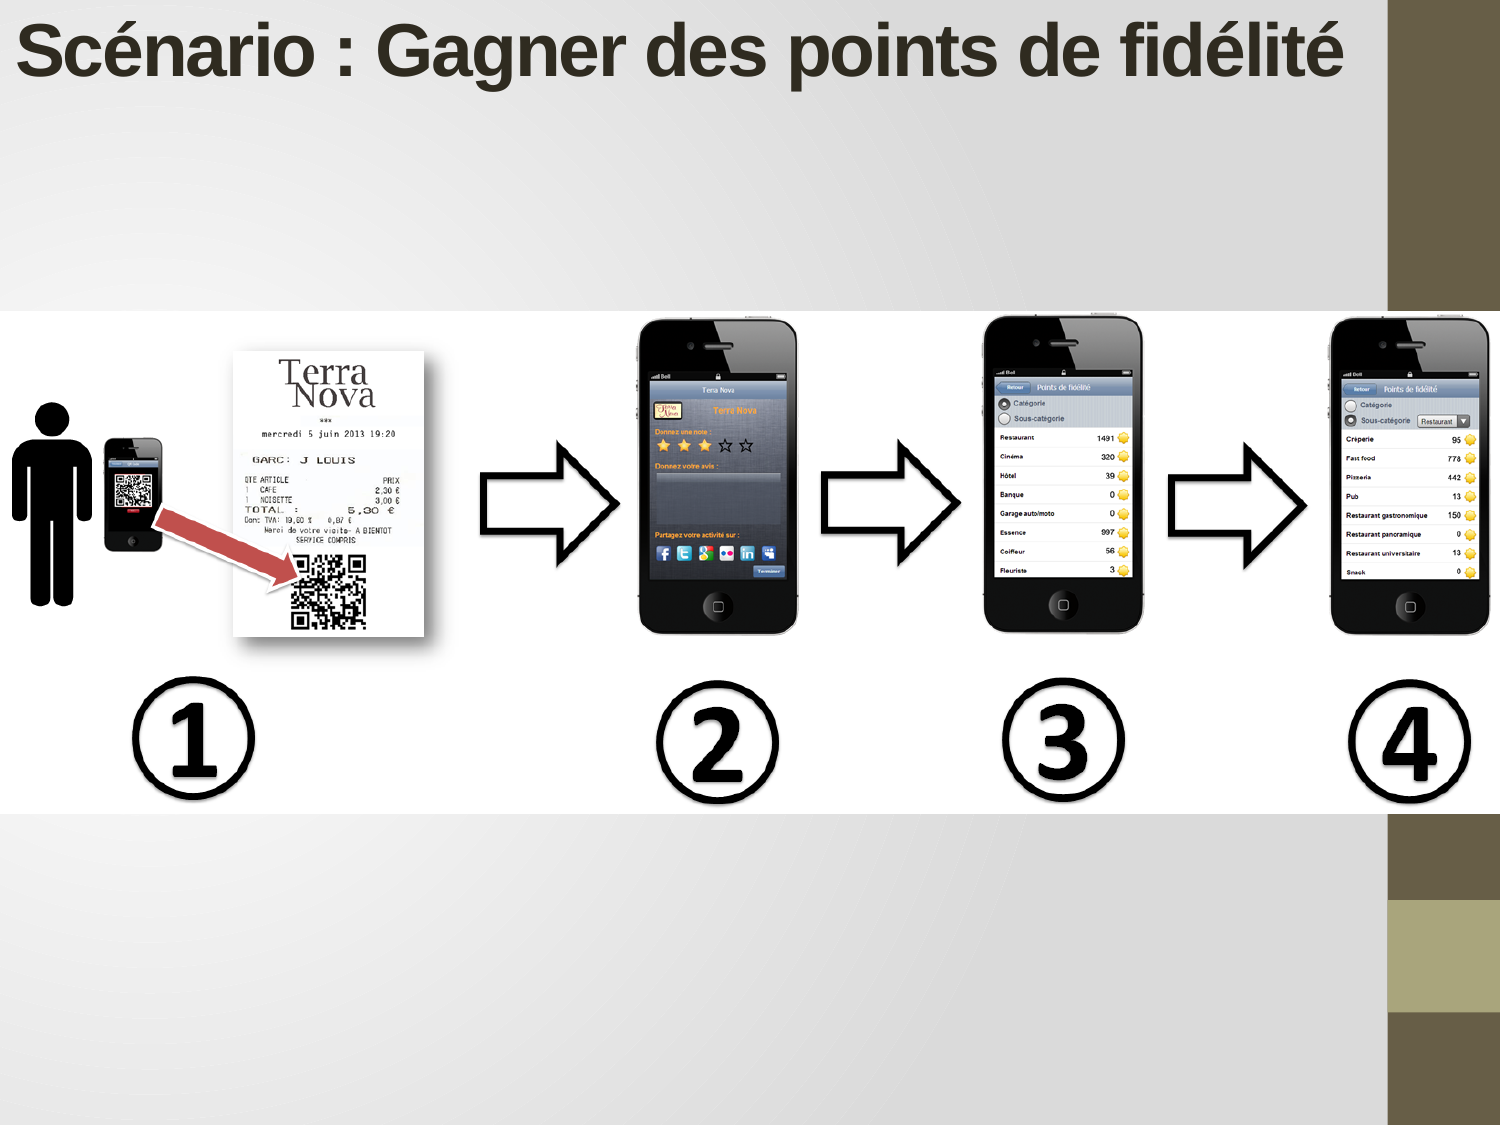

# Scénario : Gagner des points de fidélité